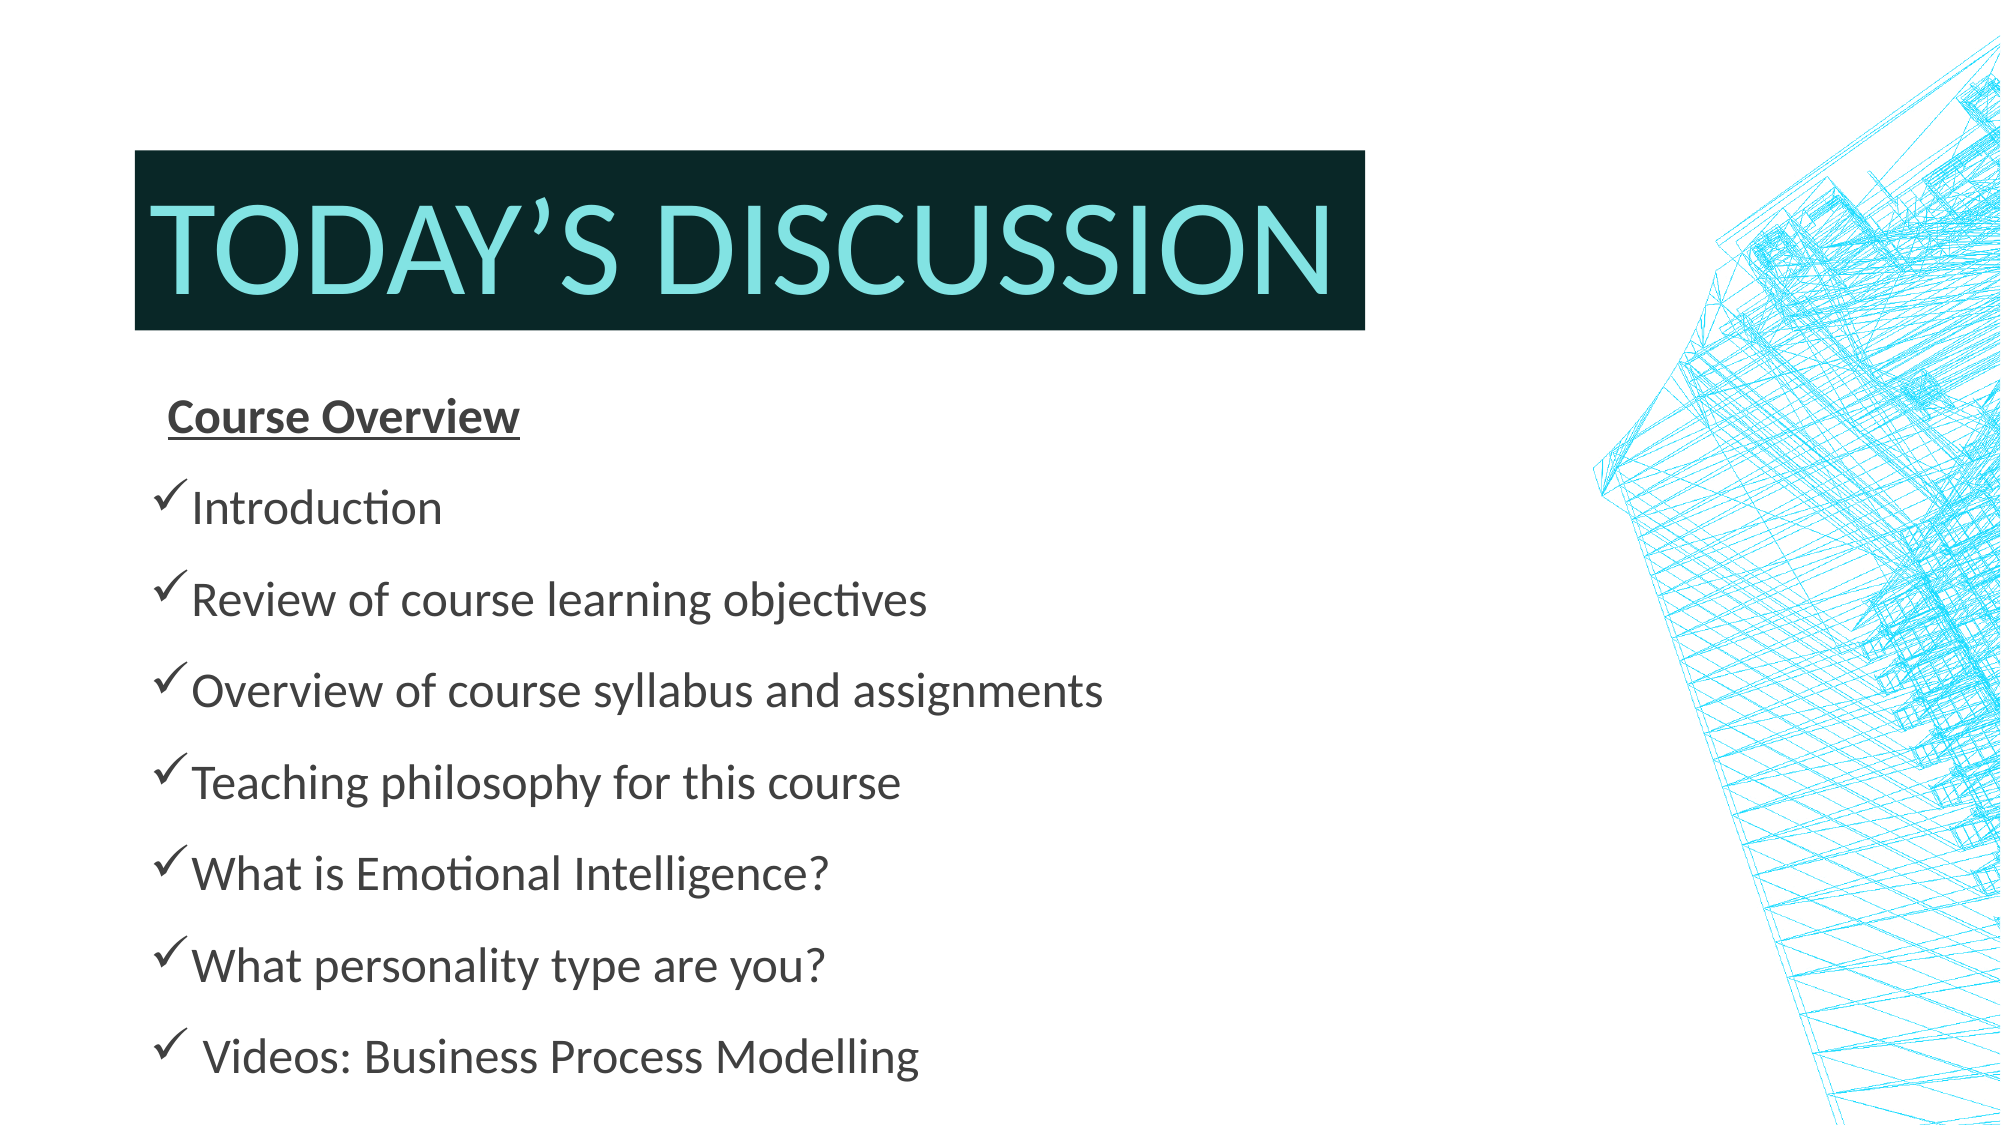

# Today’s dISCUSSION
Course Overview
Introduction
Review of course learning objectives
Overview of course syllabus and assignments
Teaching philosophy for this course
What is Emotional Intelligence?
What personality type are you?
 Videos: Business Process Modelling